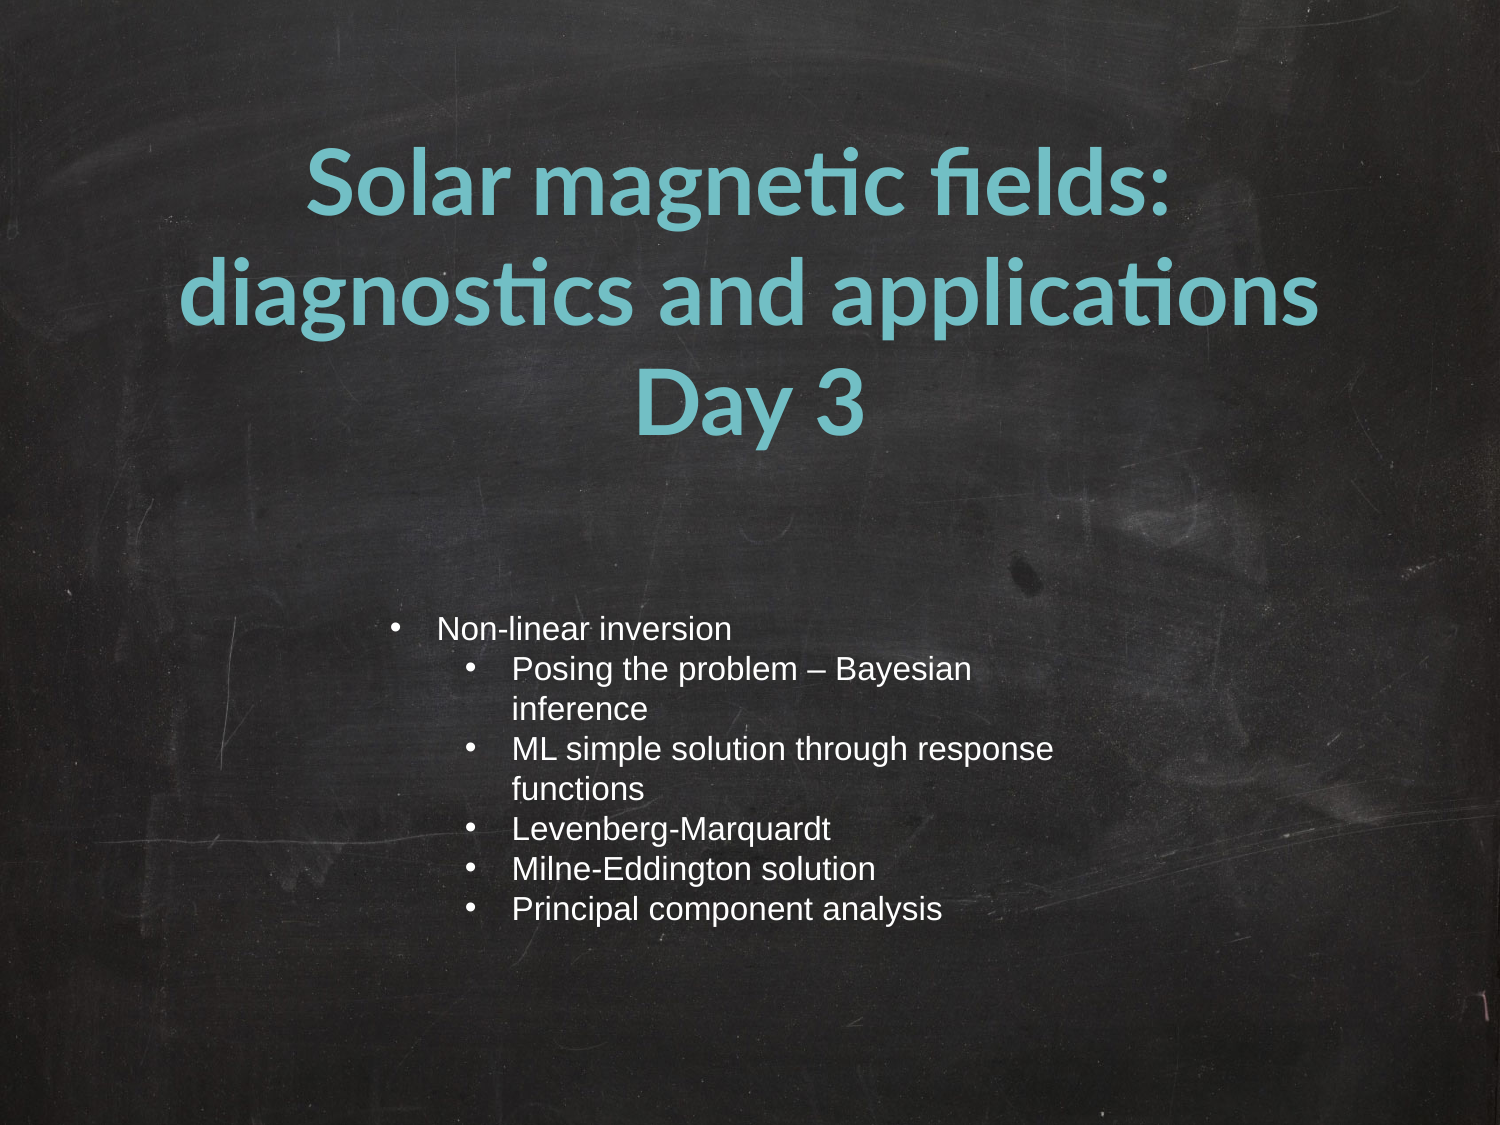

Solar magnetic fields:
diagnostics and applications
Day 3
Non-linear inversion
Posing the problem – Bayesian inference
ML simple solution through response functions
Levenberg-Marquardt
Milne-Eddington solution
Principal component analysis